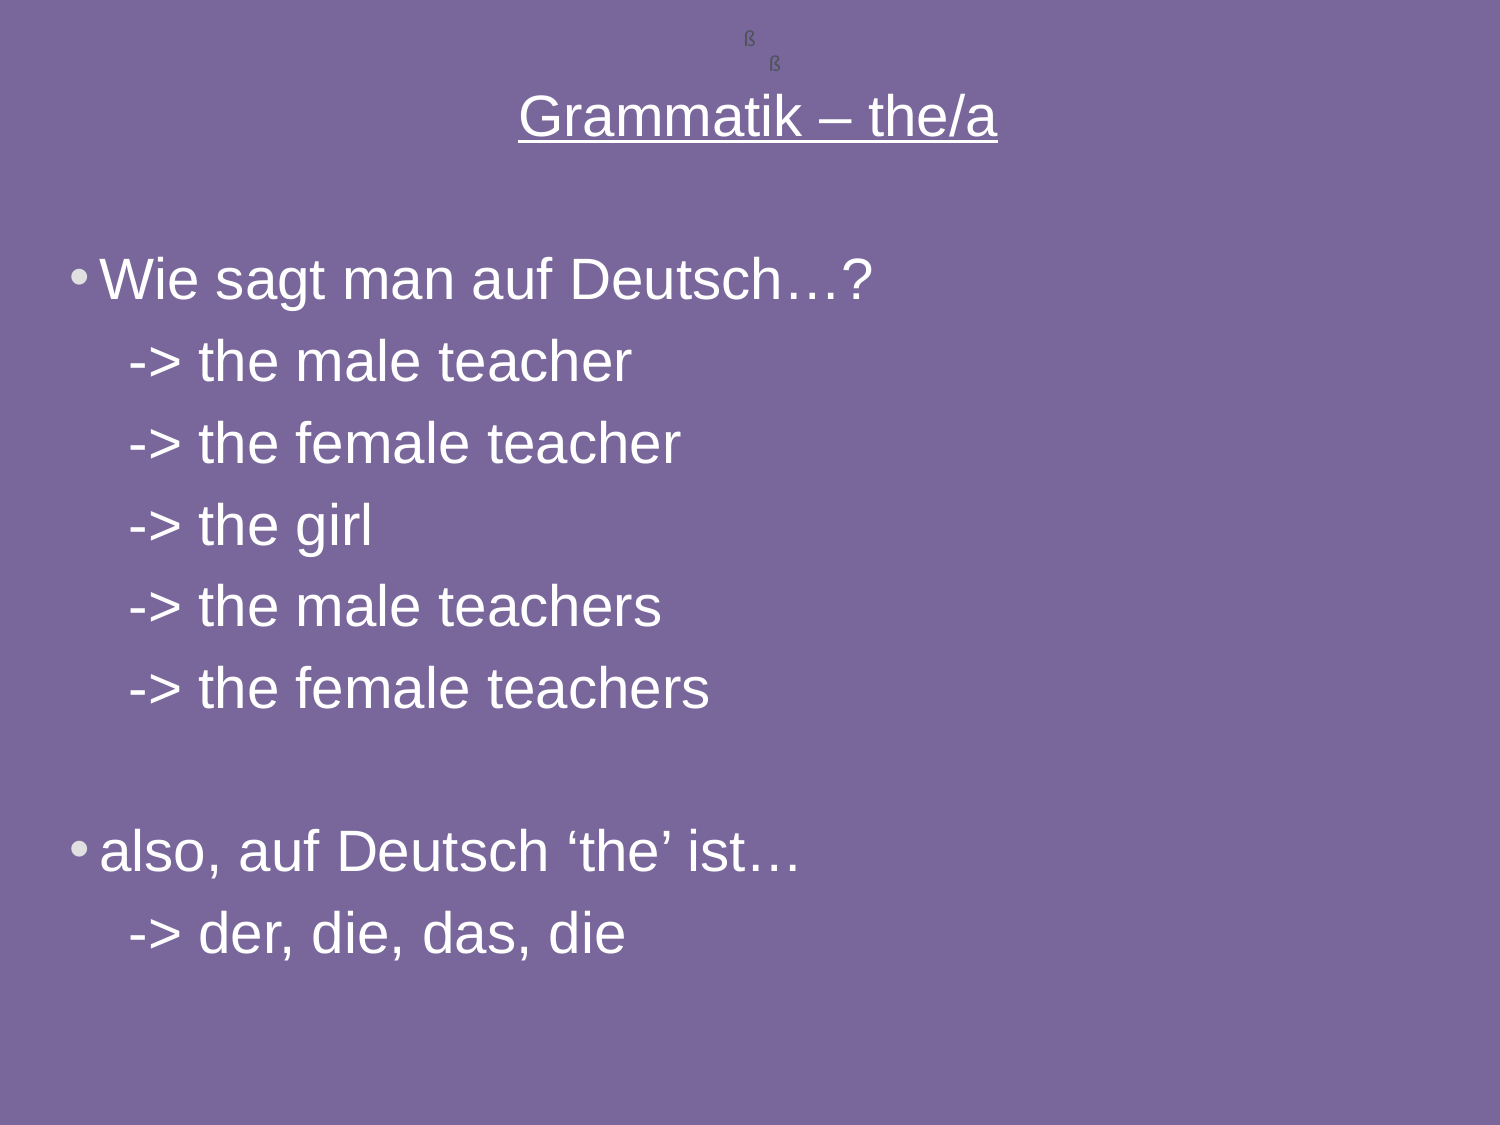

ß
ß
Grammatik – the/a

Wie sagt man auf Deutsch…?
-> the male teacher
-> the female teacher
-> the girl
-> the male teachers
-> the female teachers

also, auf Deutsch ‘the’ ist…
-> der, die, das, die

12